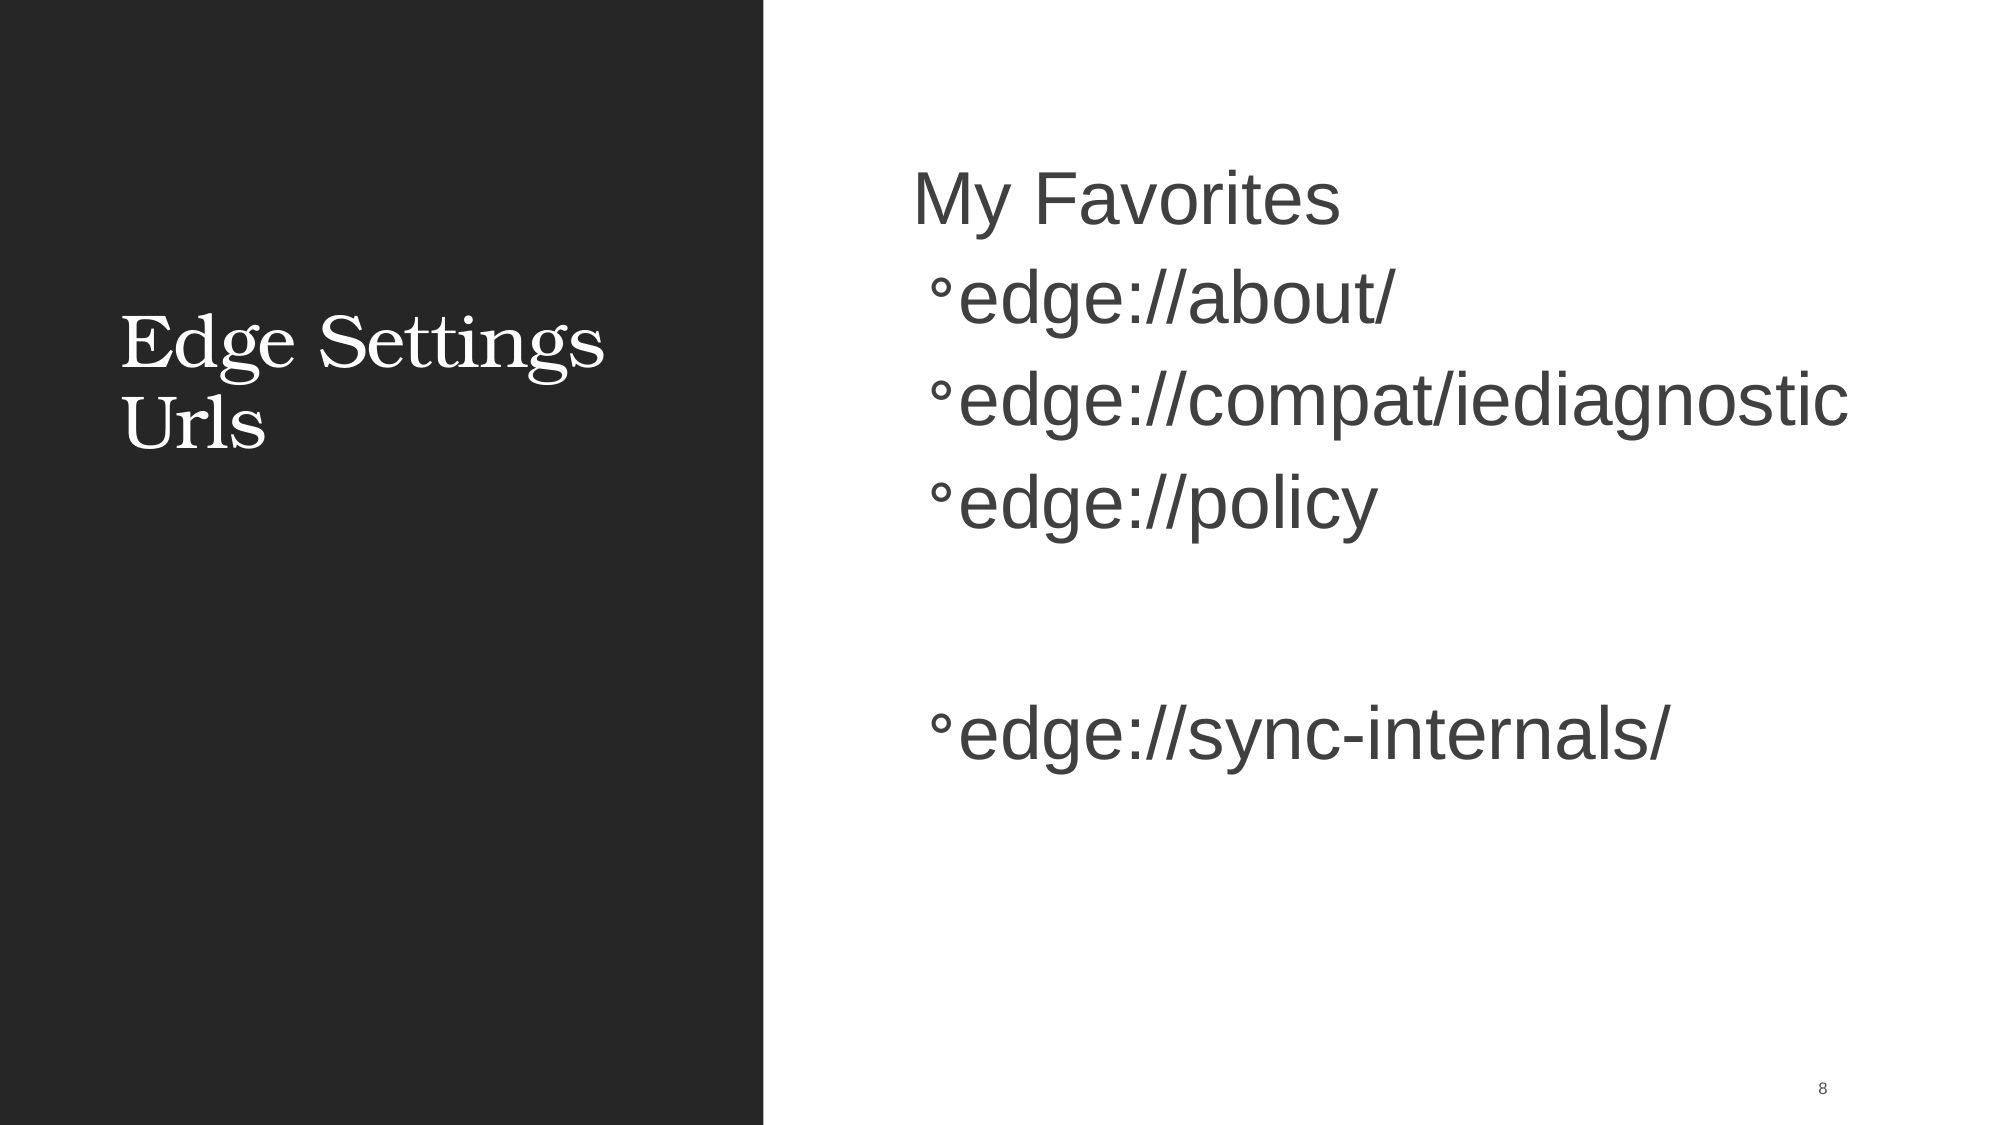

# Edge Settings Urls
My Favorites
edge://about/
edge://compat/iediagnostic
edge://policy

edge://sync-internals/

8